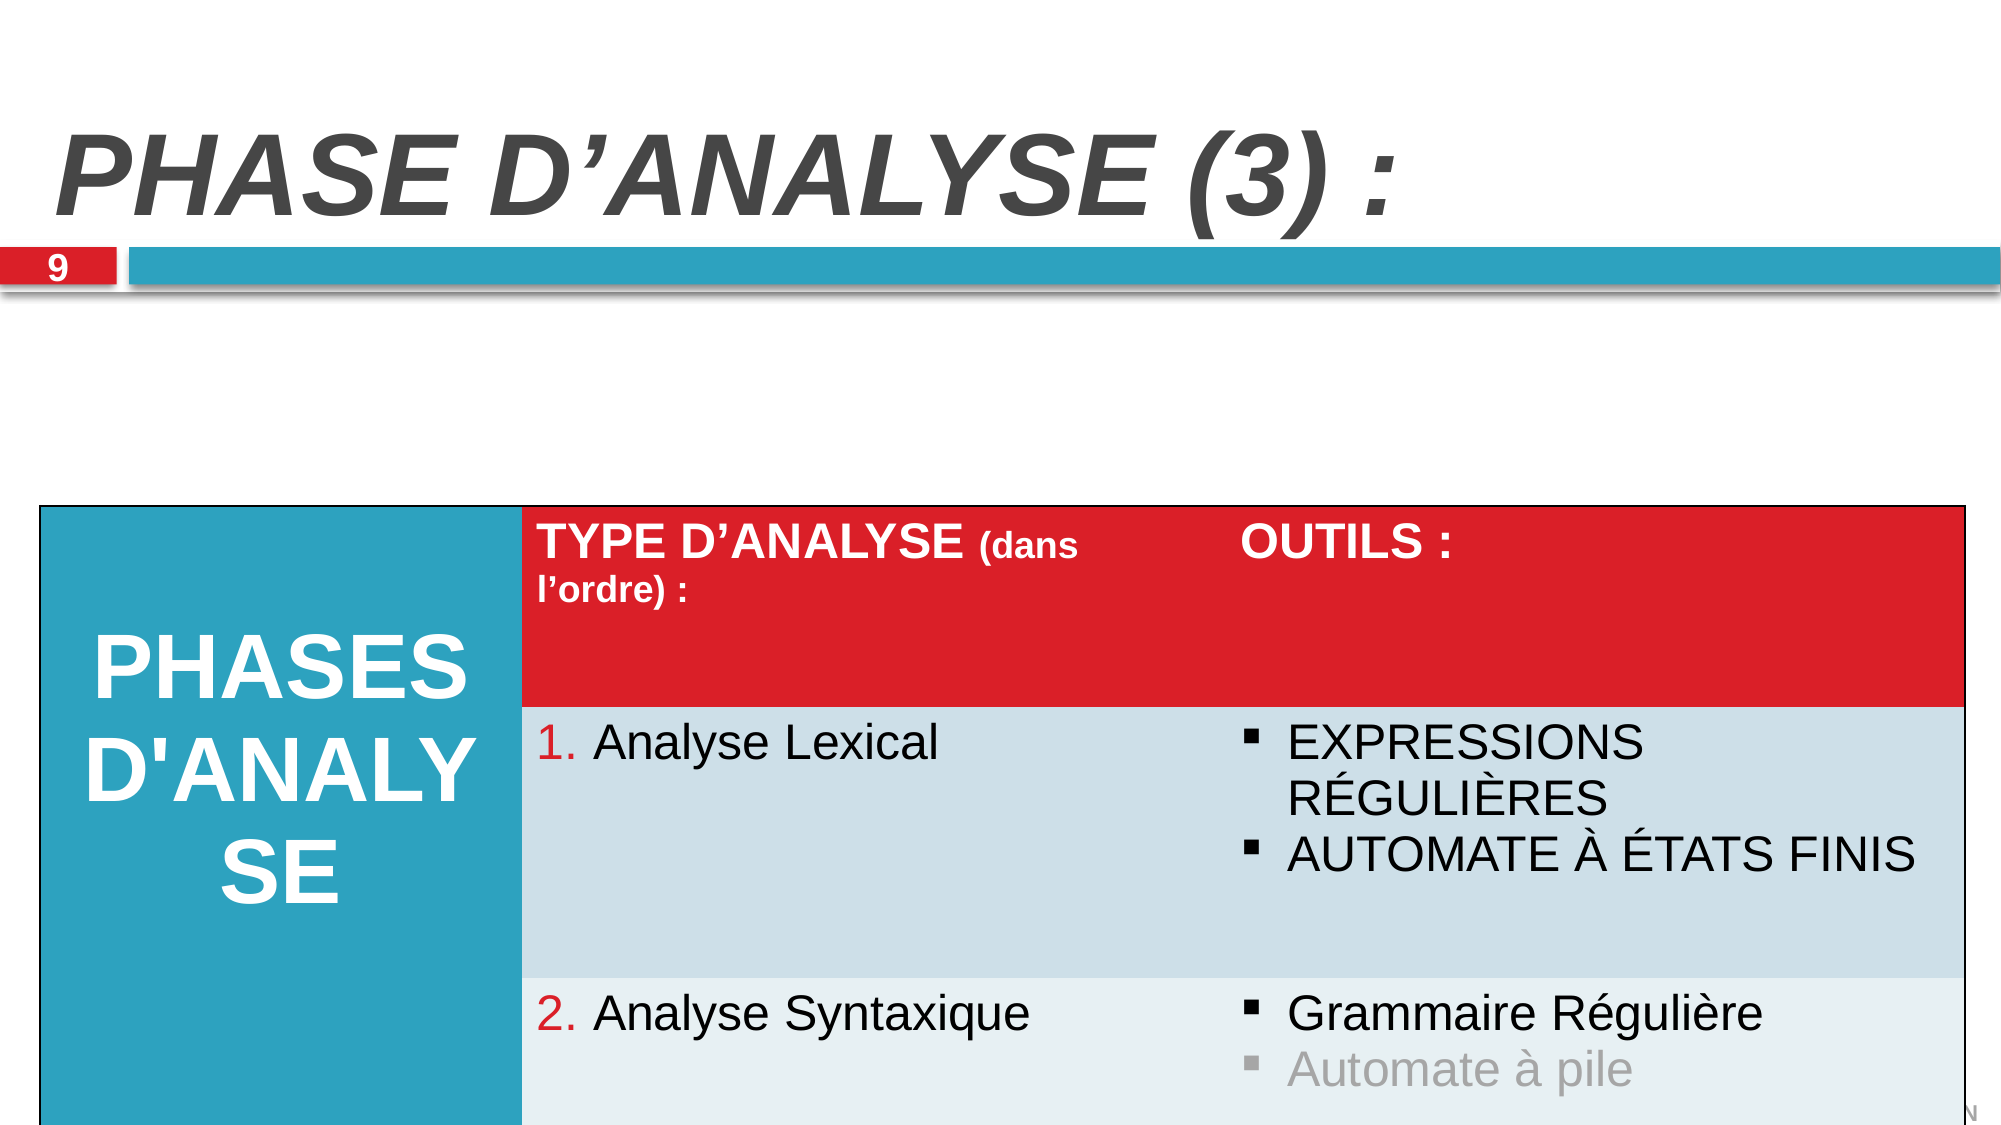

# PHASE D’ANALYSE (3) :
9
| PHASES D'ANALYSE | TYPE D’ANALYSE (dans l’ordre) : | OUTILS : |
| --- | --- | --- |
|  | Analyse Lexical | EXPRESSIONS RÉGULIÈRES AUTOMATE À ÉTATS FINIS |
|  | Analyse Syntaxique | Grammaire Régulière Automate à pile |
|  | Analyse Sémantique | traduction dirigée par syntaxe |